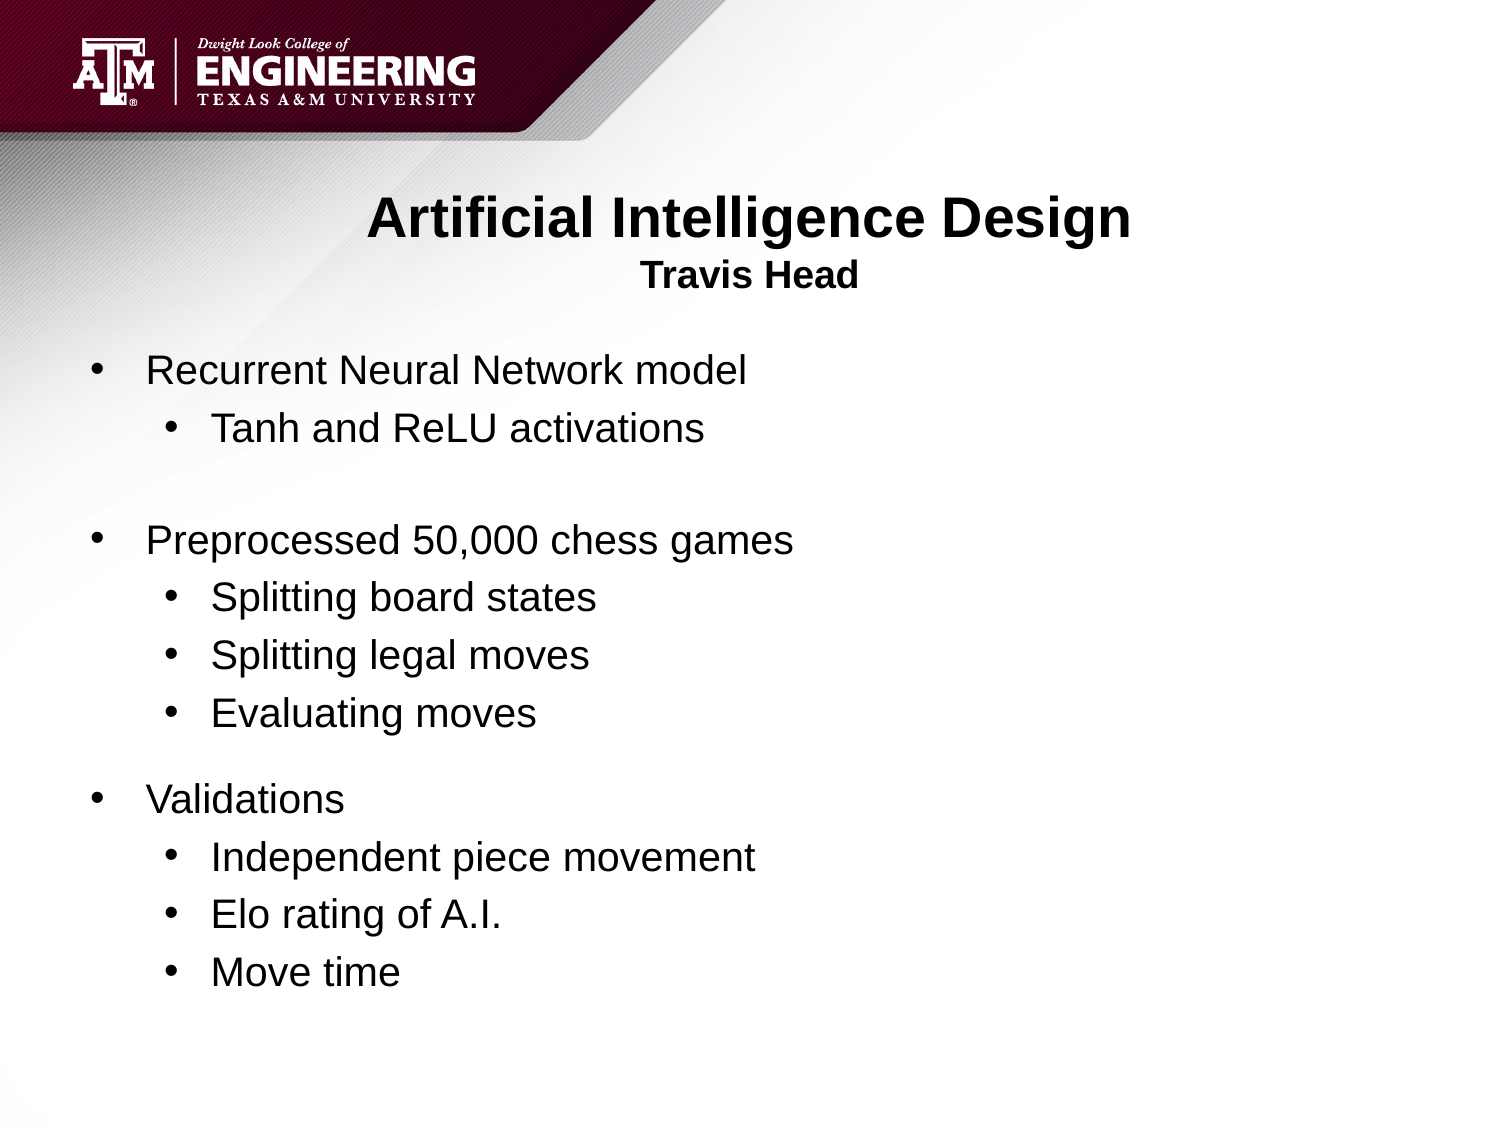

# Artificial Intelligence Design Travis Head
Recurrent Neural Network model
Tanh and ReLU activations

Preprocessed 50,000 chess games
Splitting board states
Splitting legal moves
Evaluating moves

Validations
Independent piece movement
Elo rating of A.I.
Move time